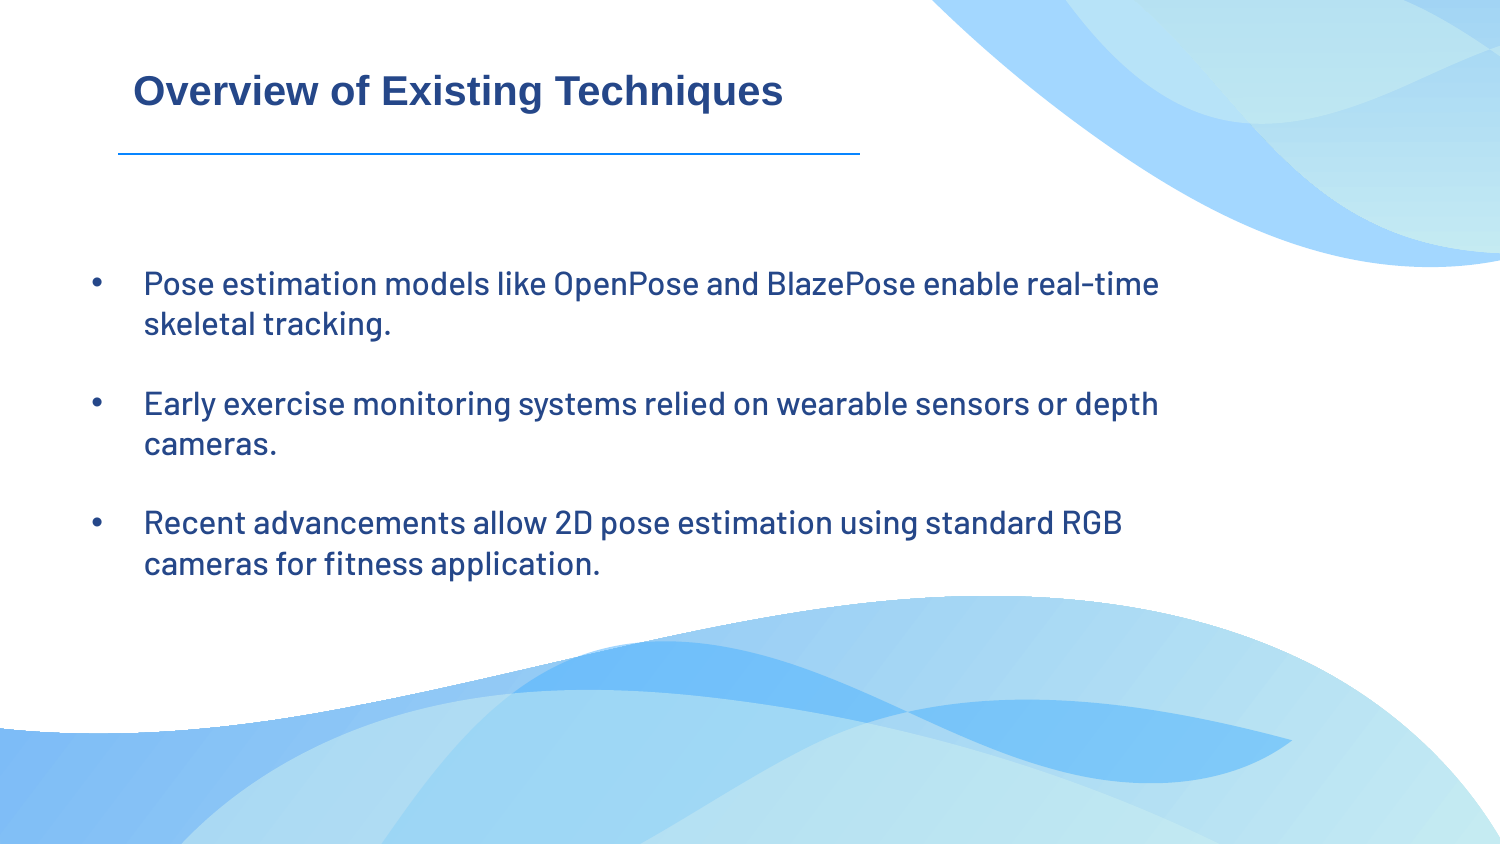

# Overview of Existing Techniques
Pose estimation models like OpenPose and BlazePose enable real-time skeletal tracking.

Early exercise monitoring systems relied on wearable sensors or depth cameras.

Recent advancements allow 2D pose estimation using standard RGB cameras for fitness application.